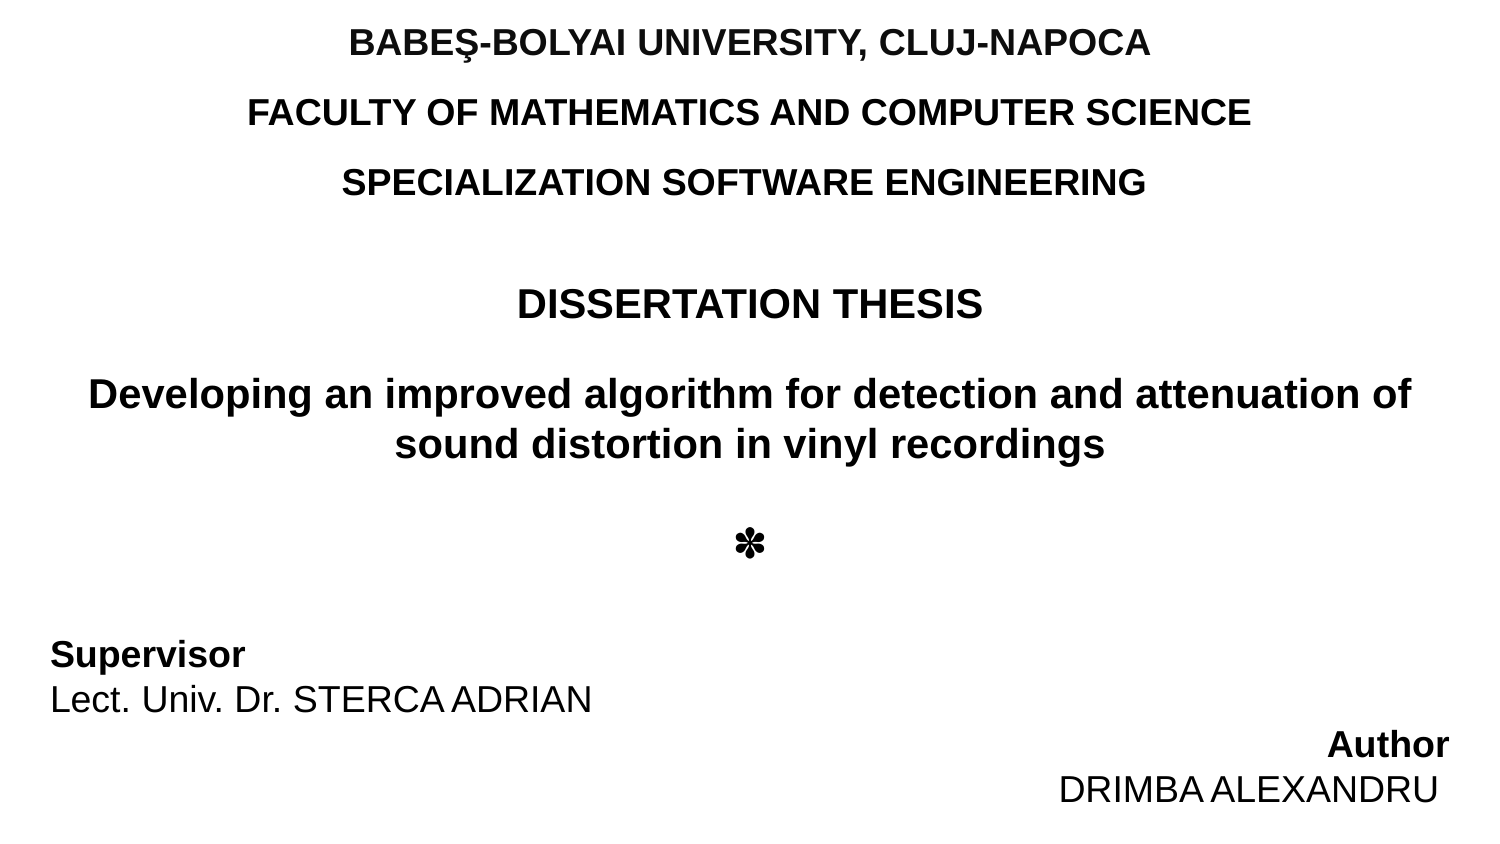

BABEŞ-BOLYAI UNIVERSITY, CLUJ-NAPOCA
FACULTY OF MATHEMATICS AND COMPUTER SCIENCE
SPECIALIZATION SOFTWARE ENGINEERING

DISSERTATION THESIS

Developing an improved algorithm for detection and attenuation of sound distortion in vinyl recordings

✽
Supervisor
Lect. Univ. Dr. STERCA ADRIAN
Author
DRIMBA ALEXANDRU